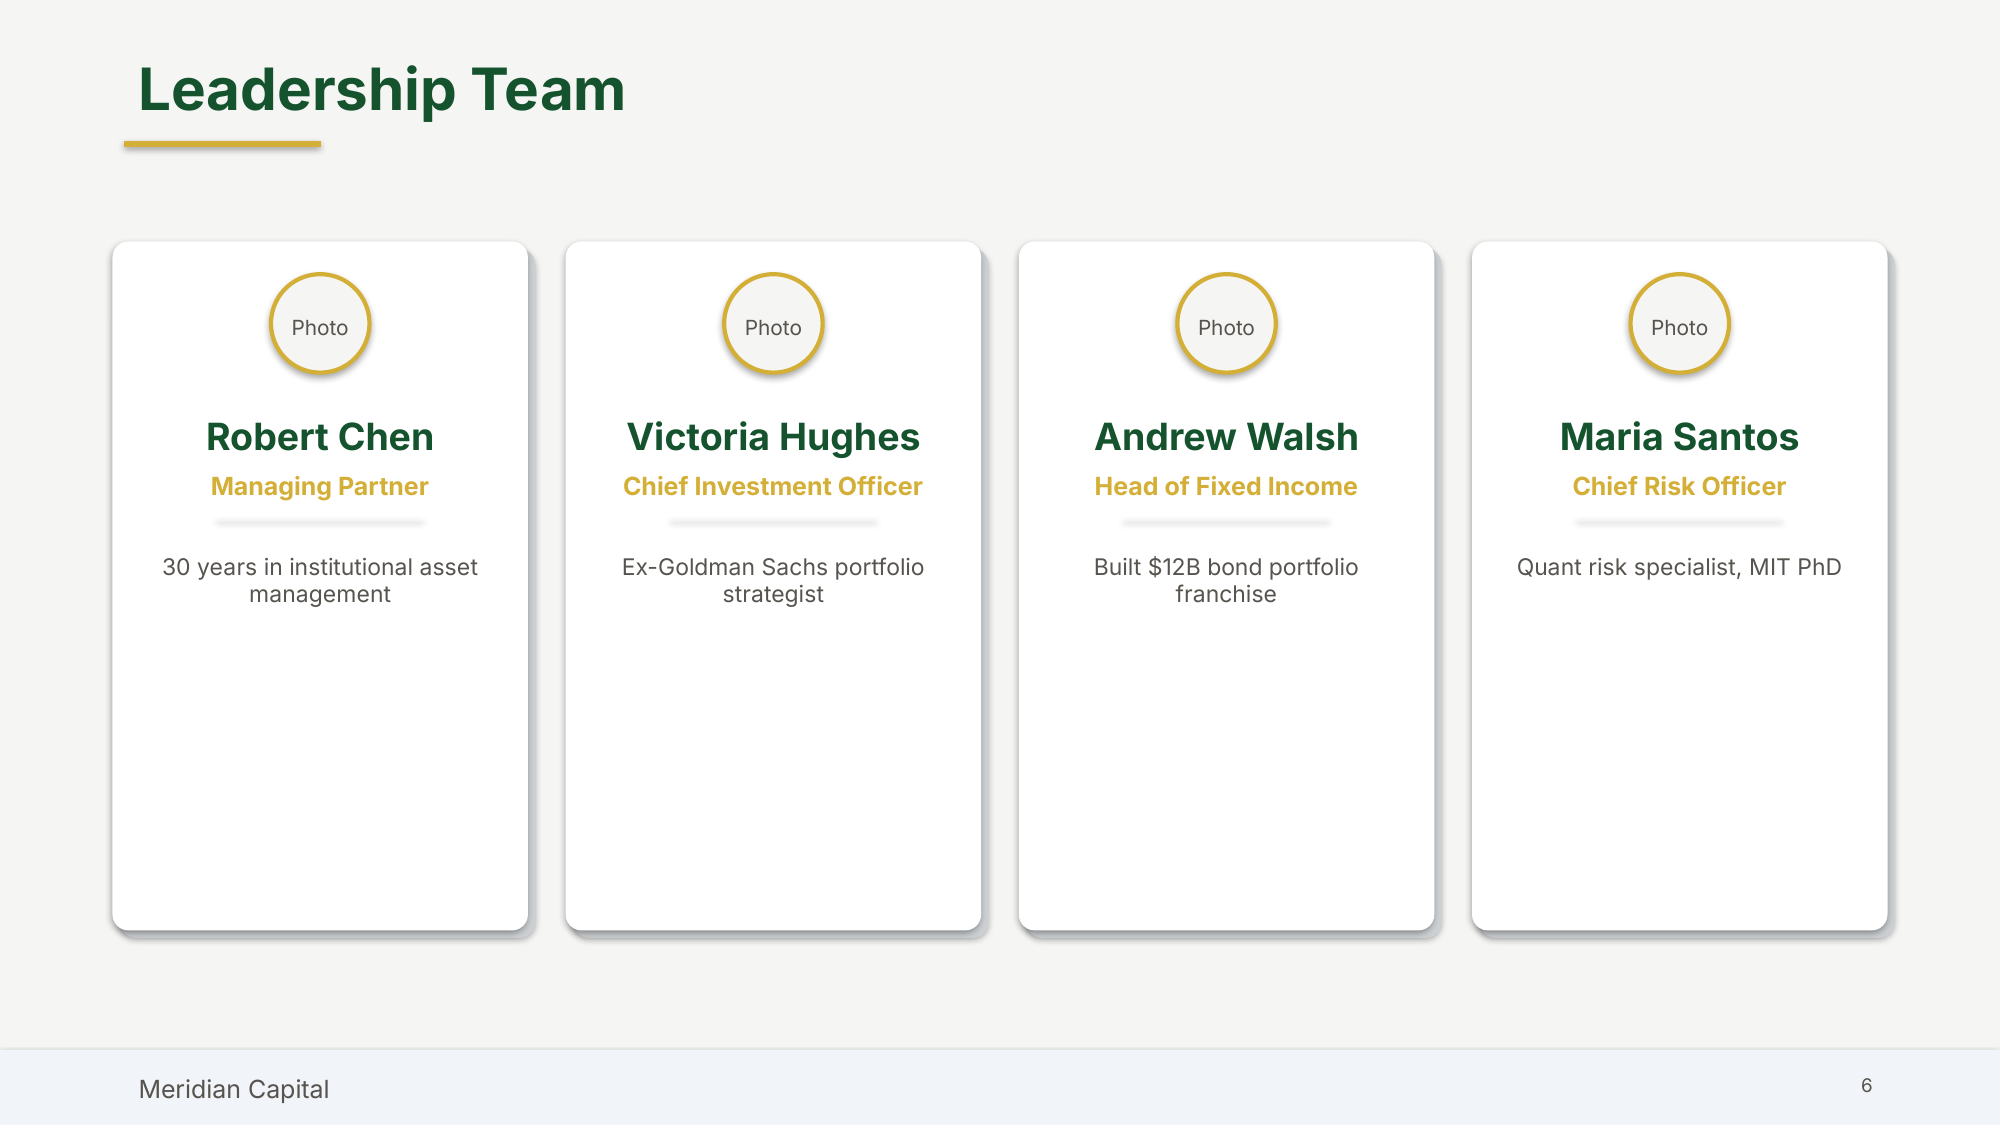

Leadership Team

Photo
Photo
Photo
Photo
Robert Chen
Victoria Hughes
Andrew Walsh
Maria Santos
Managing Partner
Chief Investment Officer
Head of Fixed Income
Chief Risk Officer
30 years in institutional asset management
Ex-Goldman Sachs portfolio strategist
Built $12B bond portfolio franchise
Quant risk specialist, MIT PhD

Meridian Capital
6